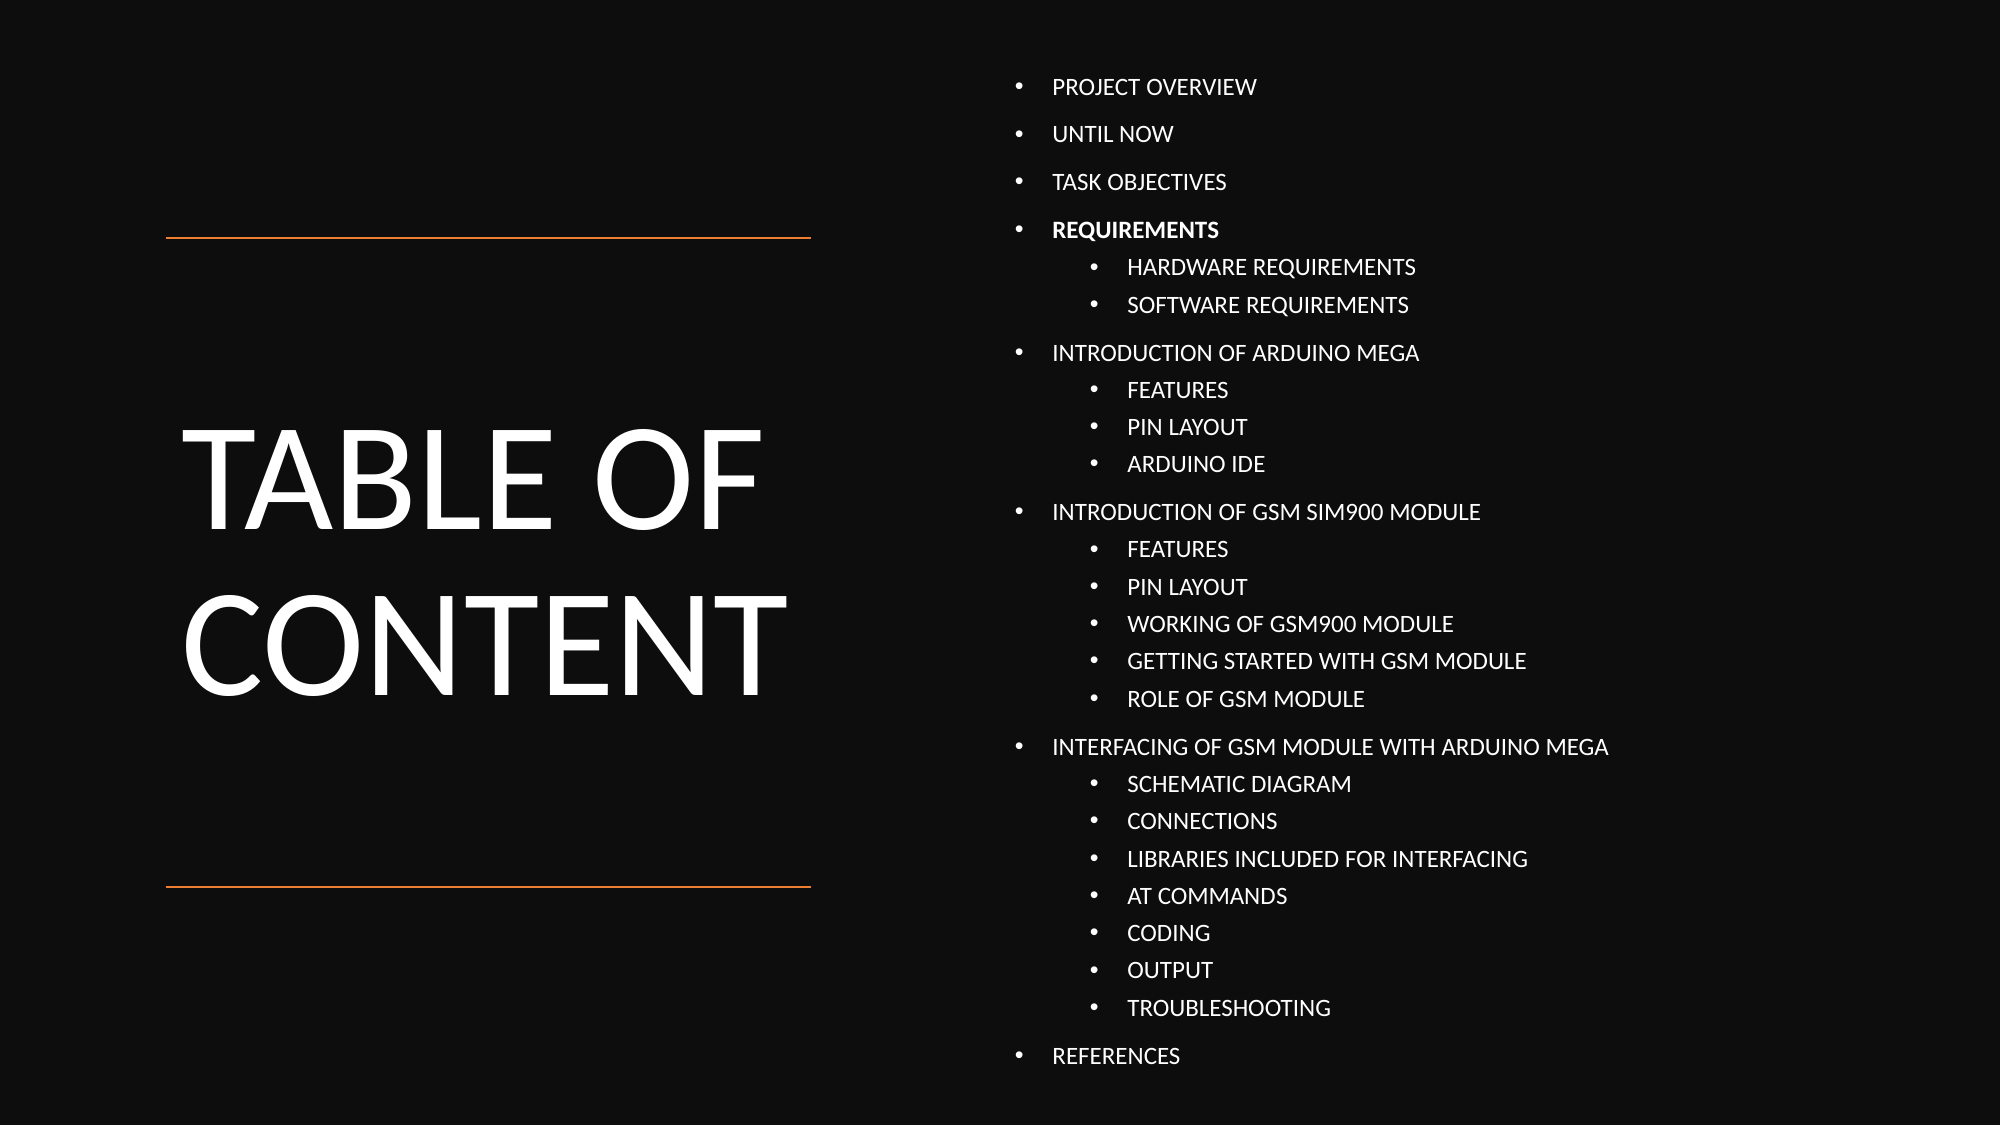

PROJECT OVERVIEW
UNTIL NOW
TASK OBJECTIVES
REQUIREMENTS
HARDWARE REQUIREMENTS
SOFTWARE REQUIREMENTS
INTRODUCTION OF ARDUINO MEGA
FEATURES
PIN LAYOUT
ARDUINO IDE
INTRODUCTION OF GSM SIM900 MODULE
FEATURES
PIN LAYOUT
WORKING OF GSM900 MODULE
GETTING STARTED WITH GSM MODULE
ROLE OF GSM MODULE
INTERFACING OF GSM MODULE WITH ARDUINO MEGA
SCHEMATIC DIAGRAM
CONNECTIONS
LIBRARIES INCLUDED FOR INTERFACING
AT COMMANDS
CODING
OUTPUT
TROUBLESHOOTING
REFERENCES

# TABLE OF CONTENT